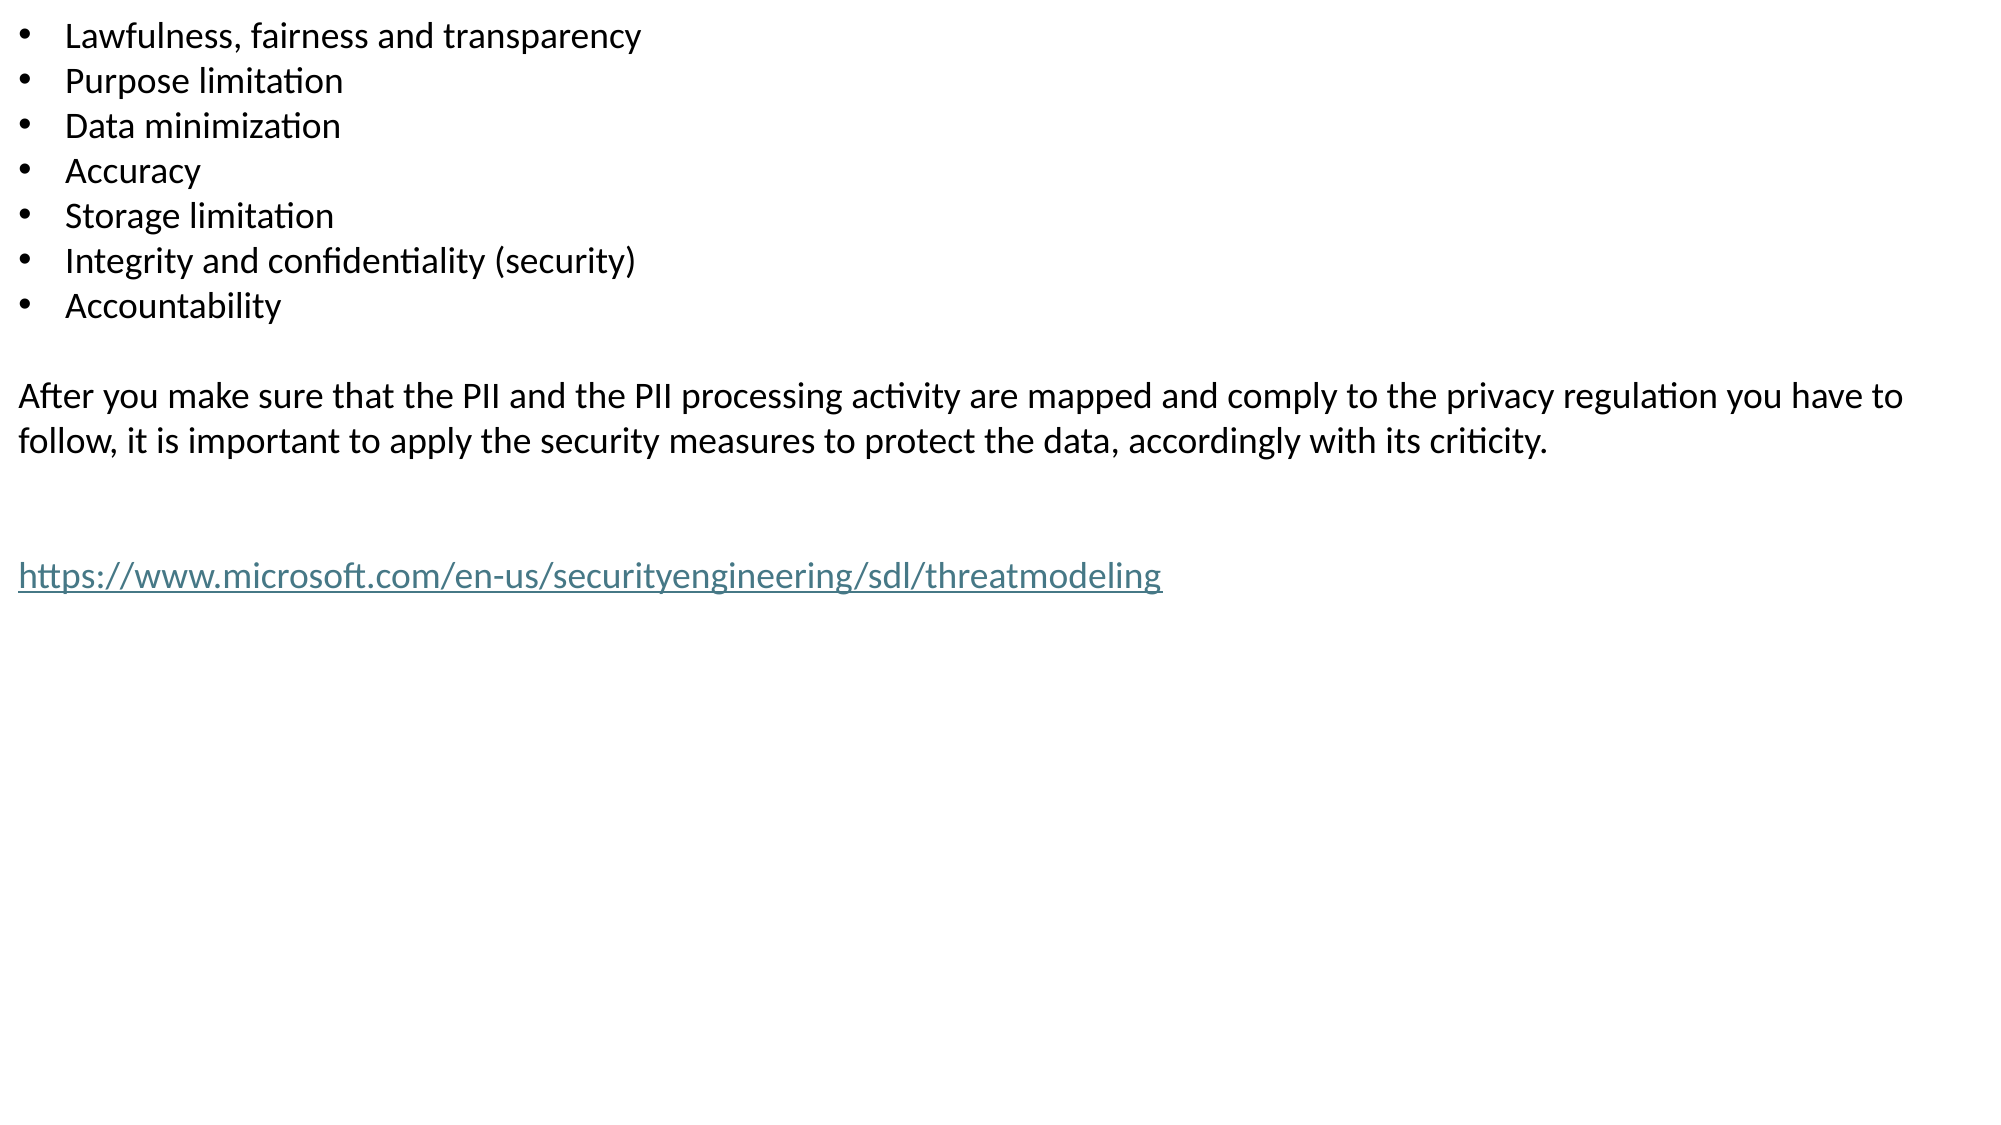

Lawfulness, fairness and transparency
Purpose limitation
Data minimization
Accuracy
Storage limitation
Integrity and confidentiality (security)
Accountability

After you make sure that the PII and the PII processing activity are mapped and comply to the privacy regulation you have to follow, it is important to apply the security measures to protect the data, accordingly with its criticity.

https://www.microsoft.com/en-us/securityengineering/sdl/threatmodeling